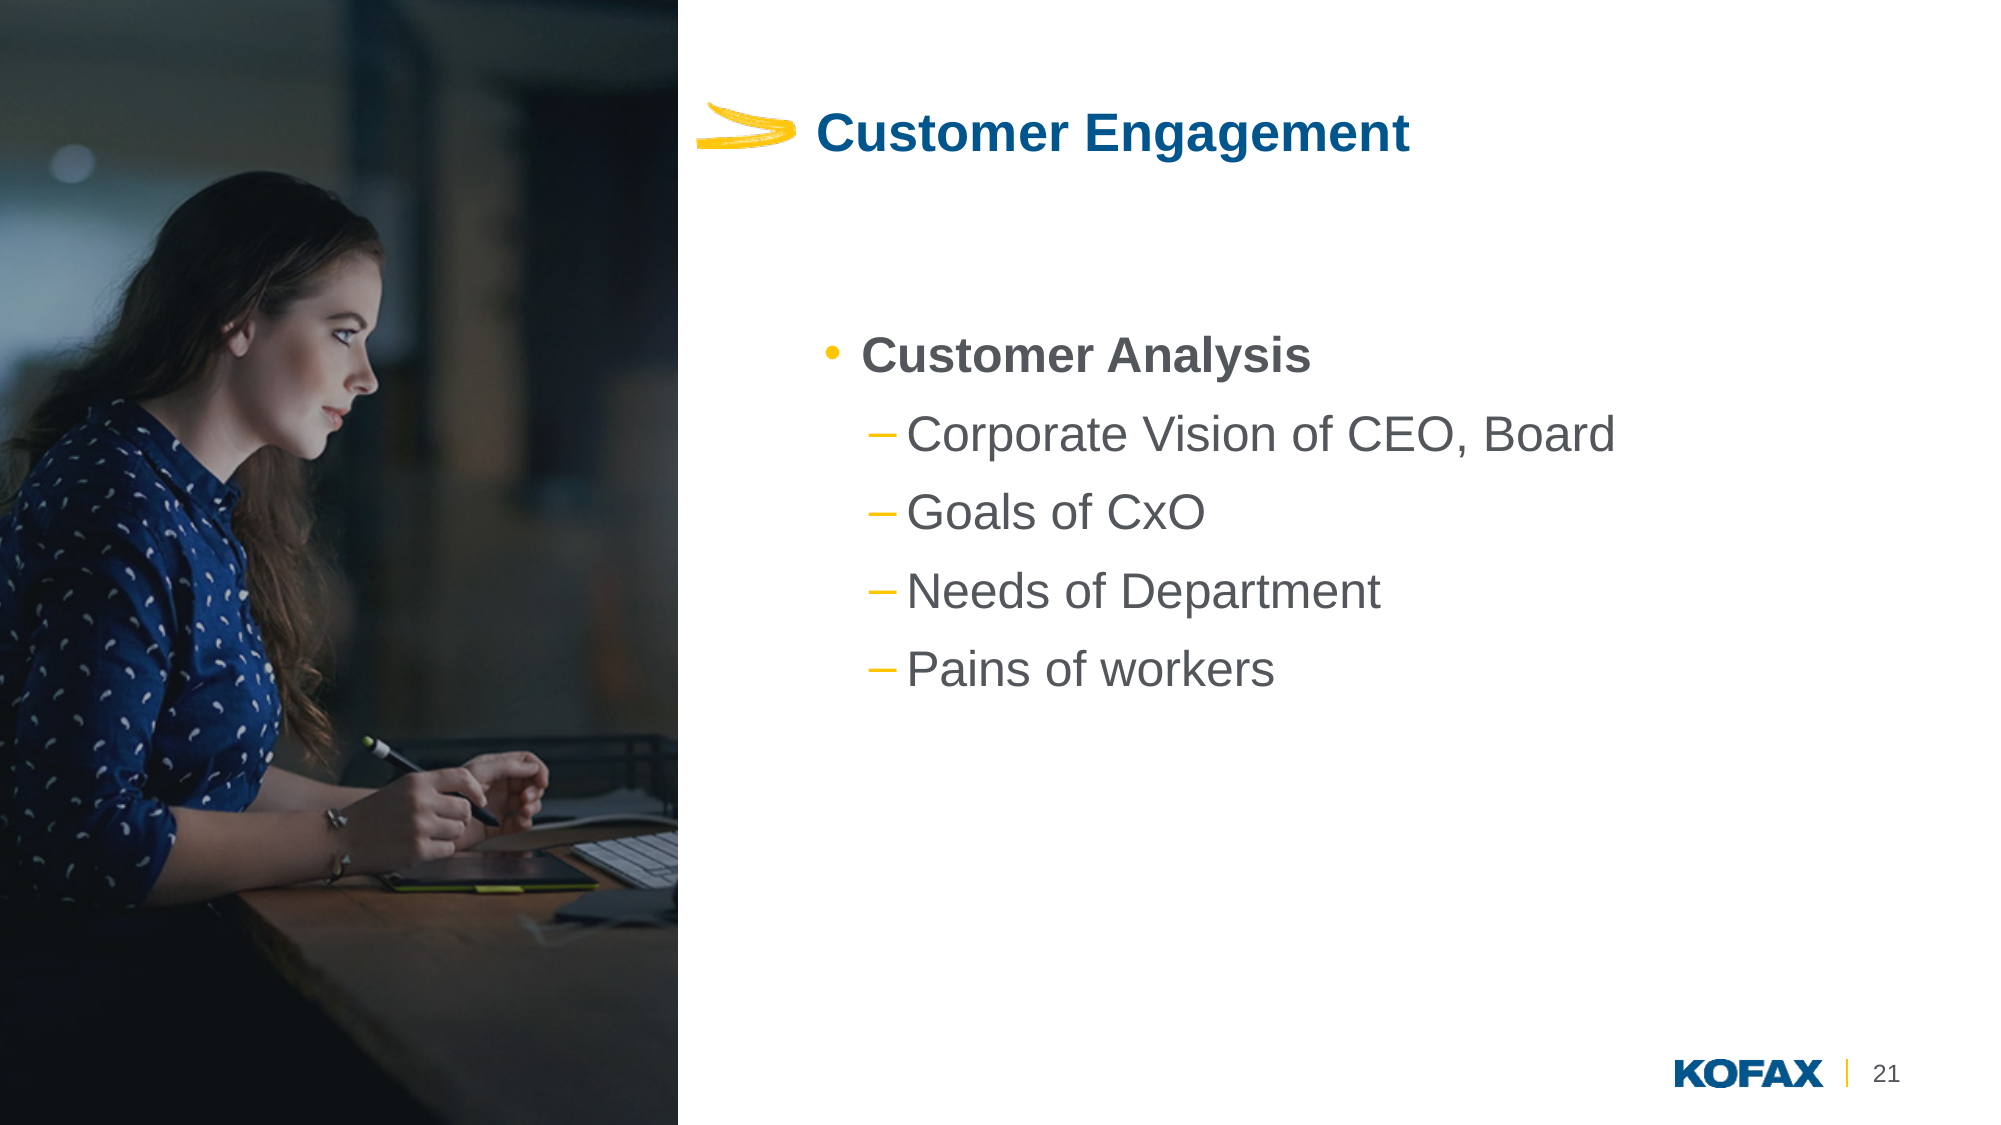

# Customer Engagement
Customer Analysis
Corporate Vision of CEO, Board
Goals of CxO
Needs of Department
Pains of workers
21